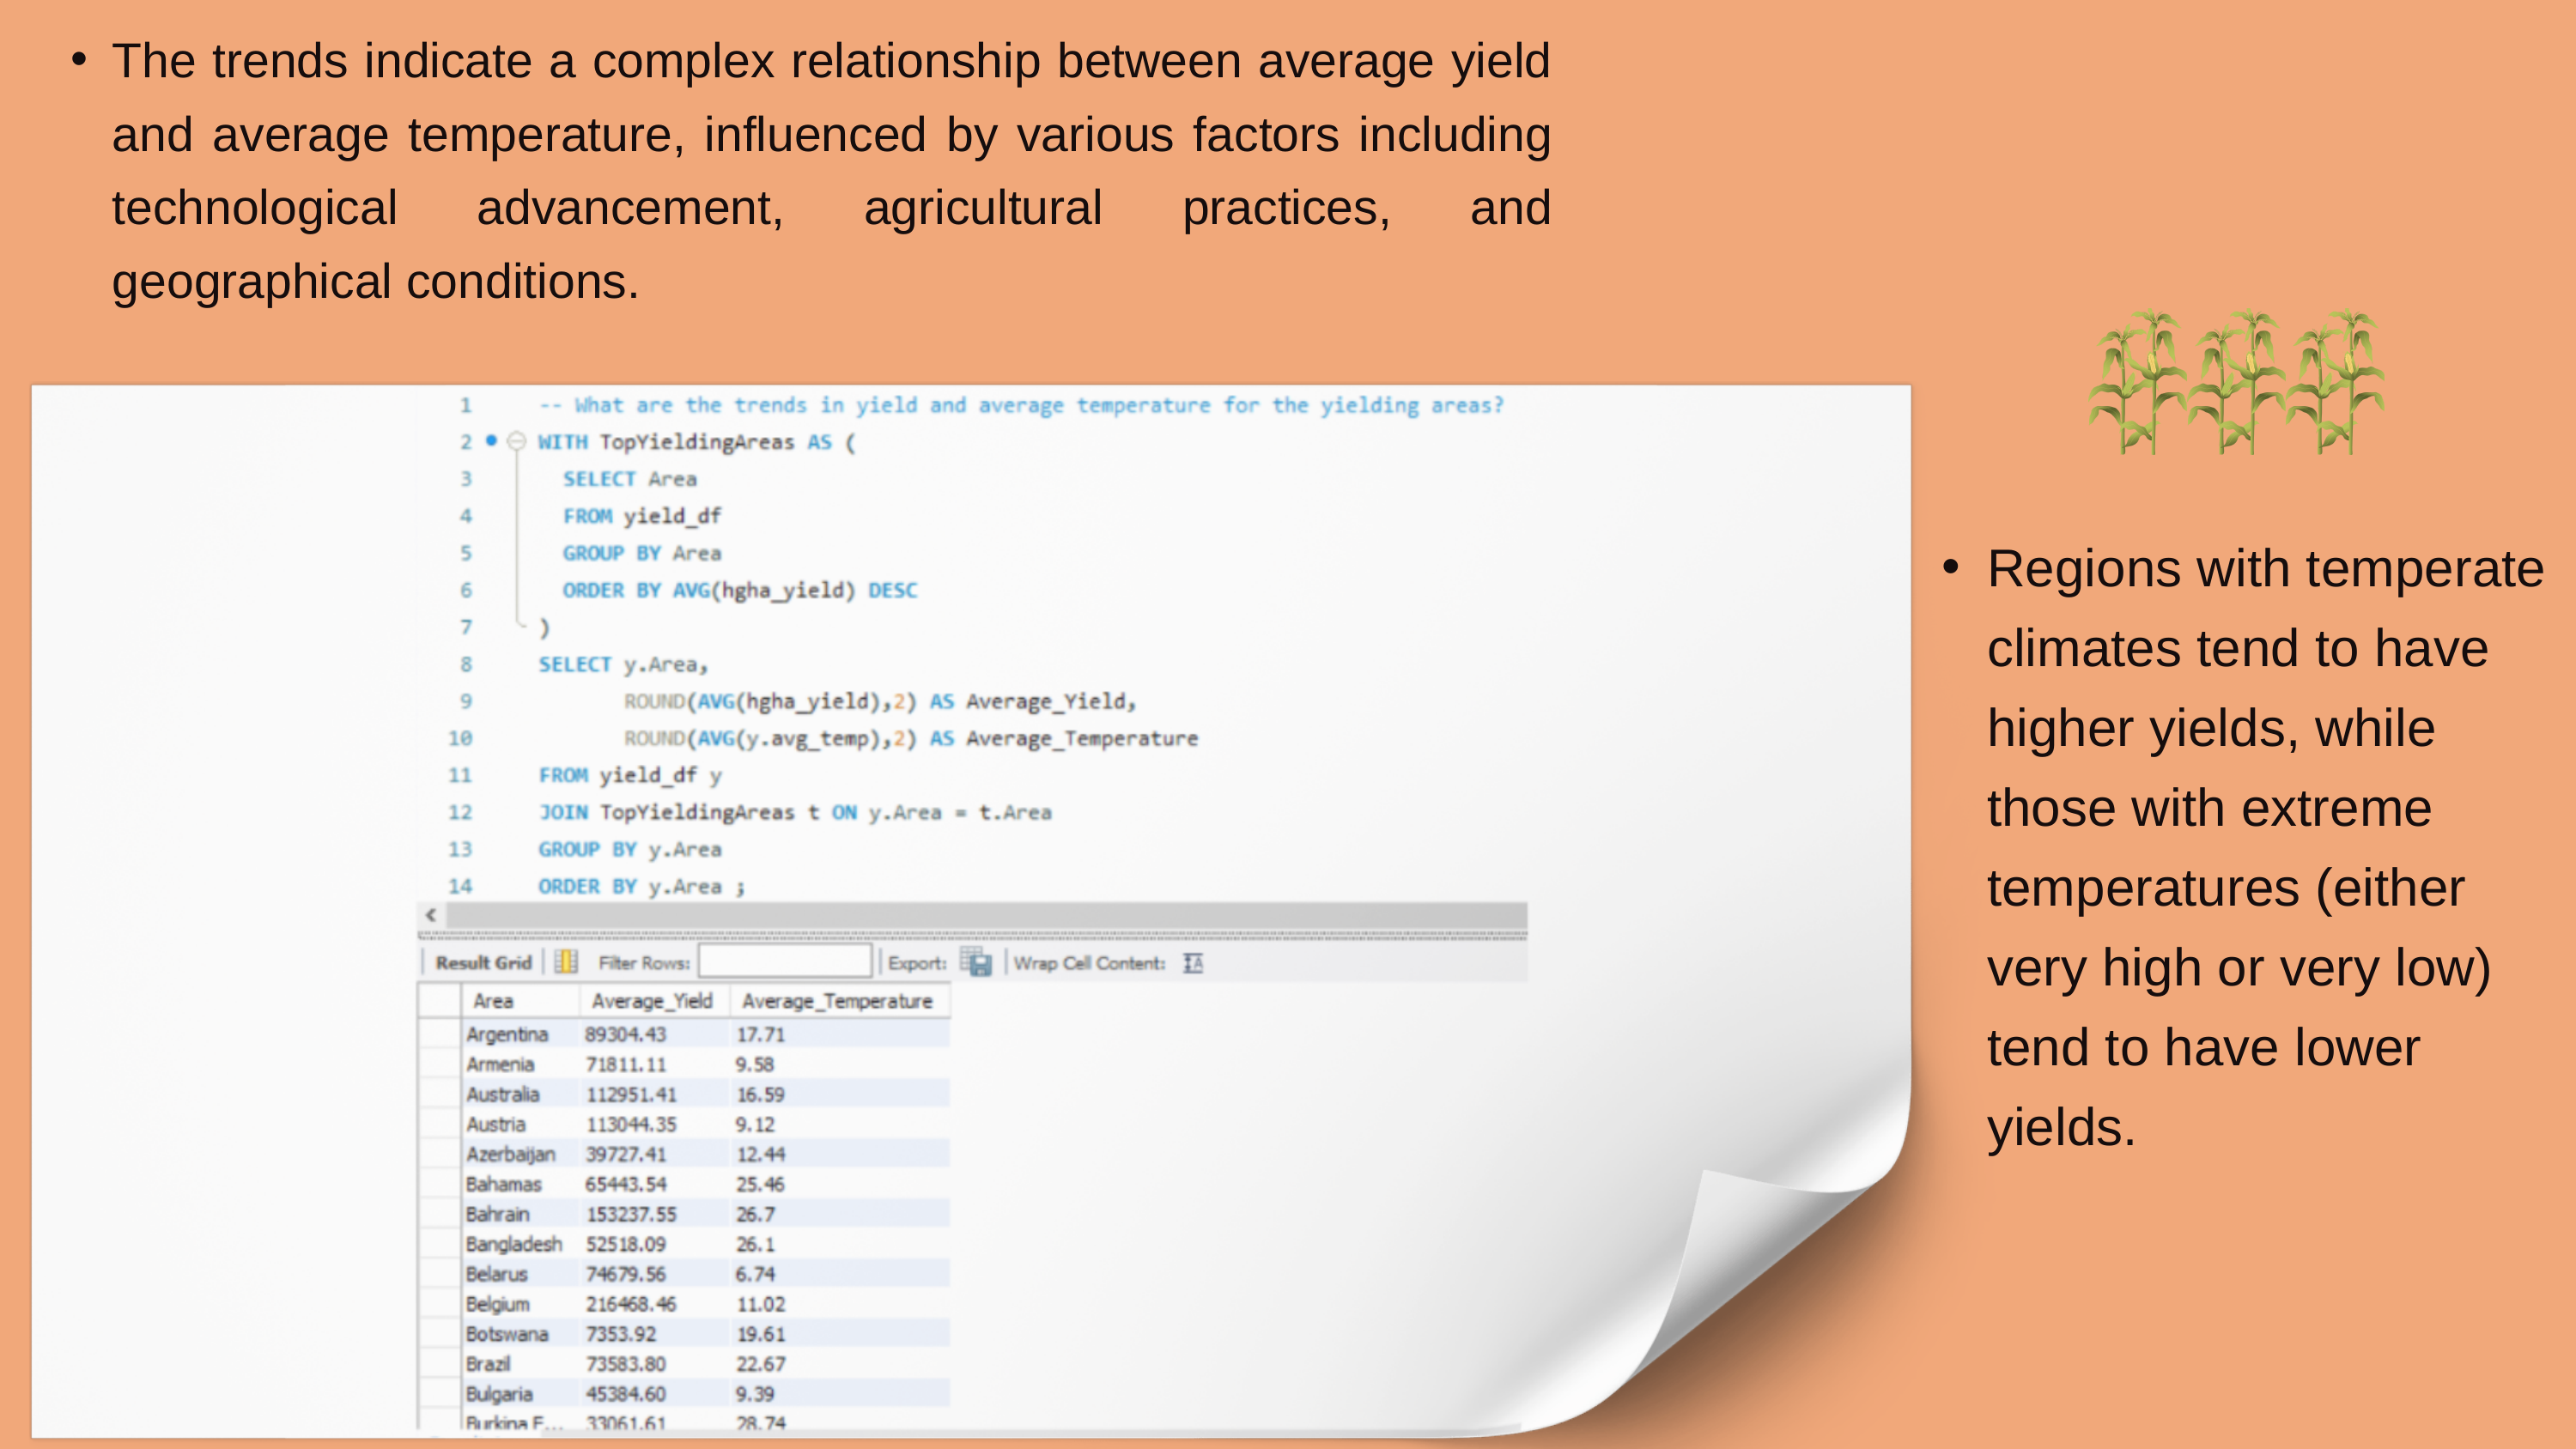

The trends indicate a complex relationship between average yield and average temperature, influenced by various factors including technological advancement, agricultural practices, and geographical conditions.

Regions with temperate climates tend to have higher yields, while those with extreme temperatures (either very high or very low) tend to have lower yields.